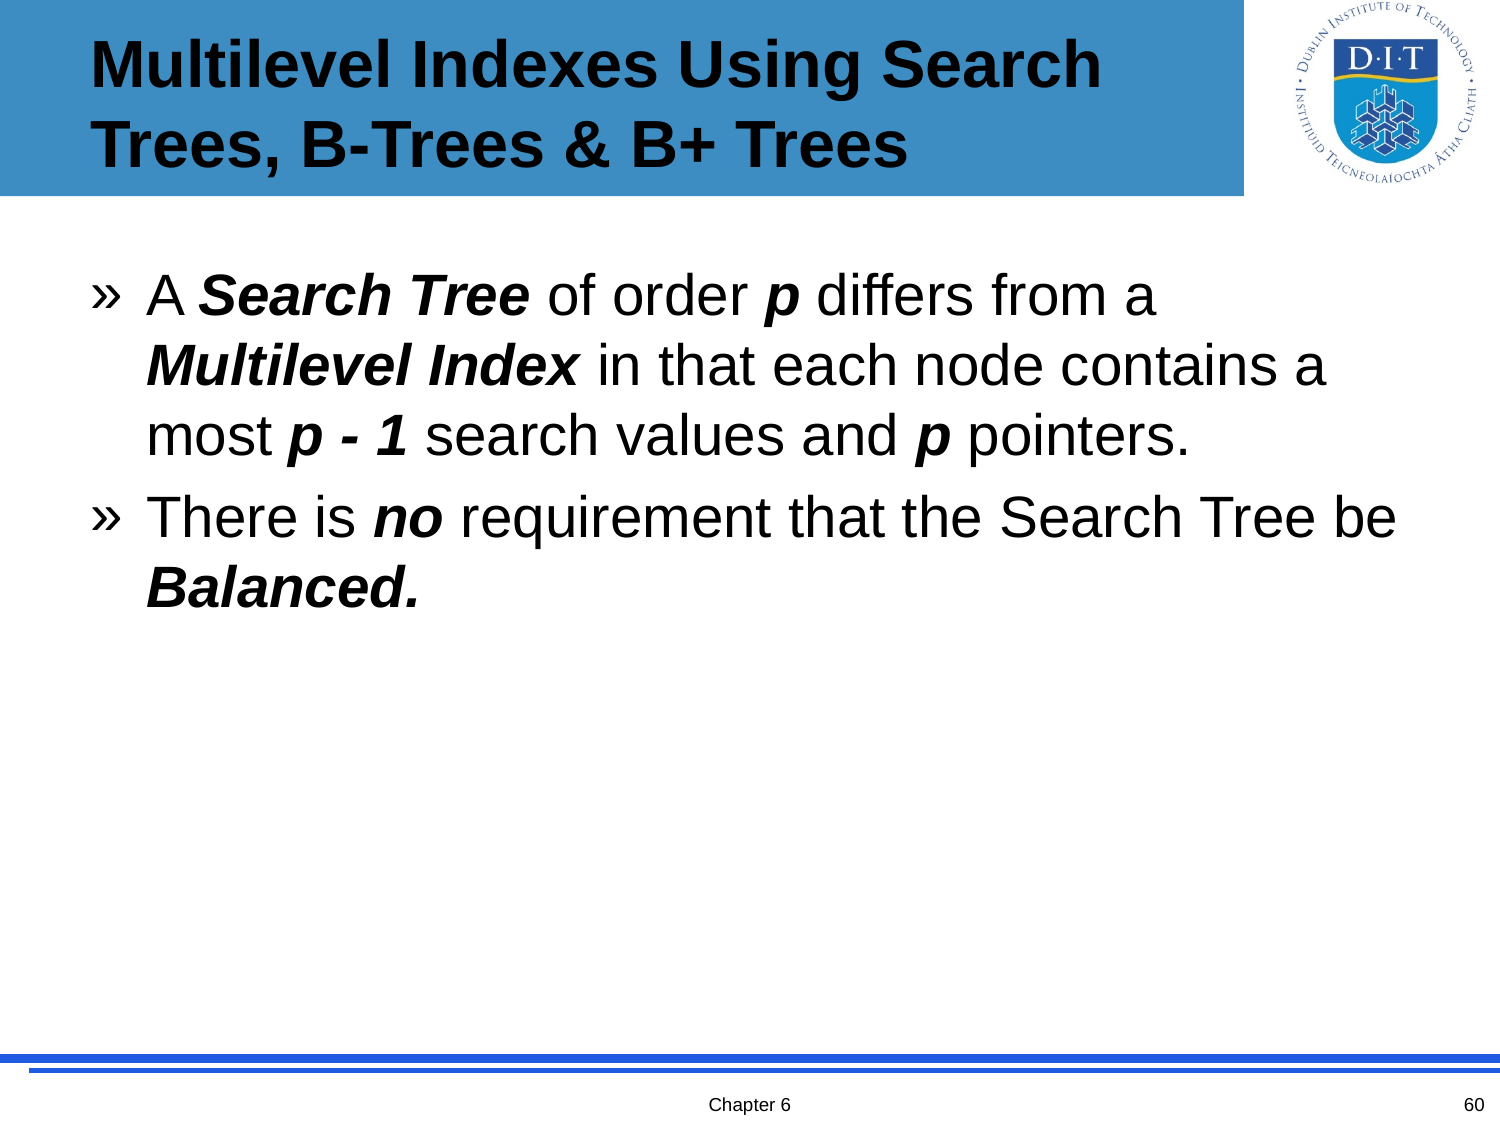

# Multilevel Indexes Using Search Trees, B-Trees & B+ Trees
A Search Tree of order p differs from a Multilevel Index in that each node contains a most p - 1 search values and p pointers.
There is no requirement that the Search Tree be Balanced.
Chapter 6
60